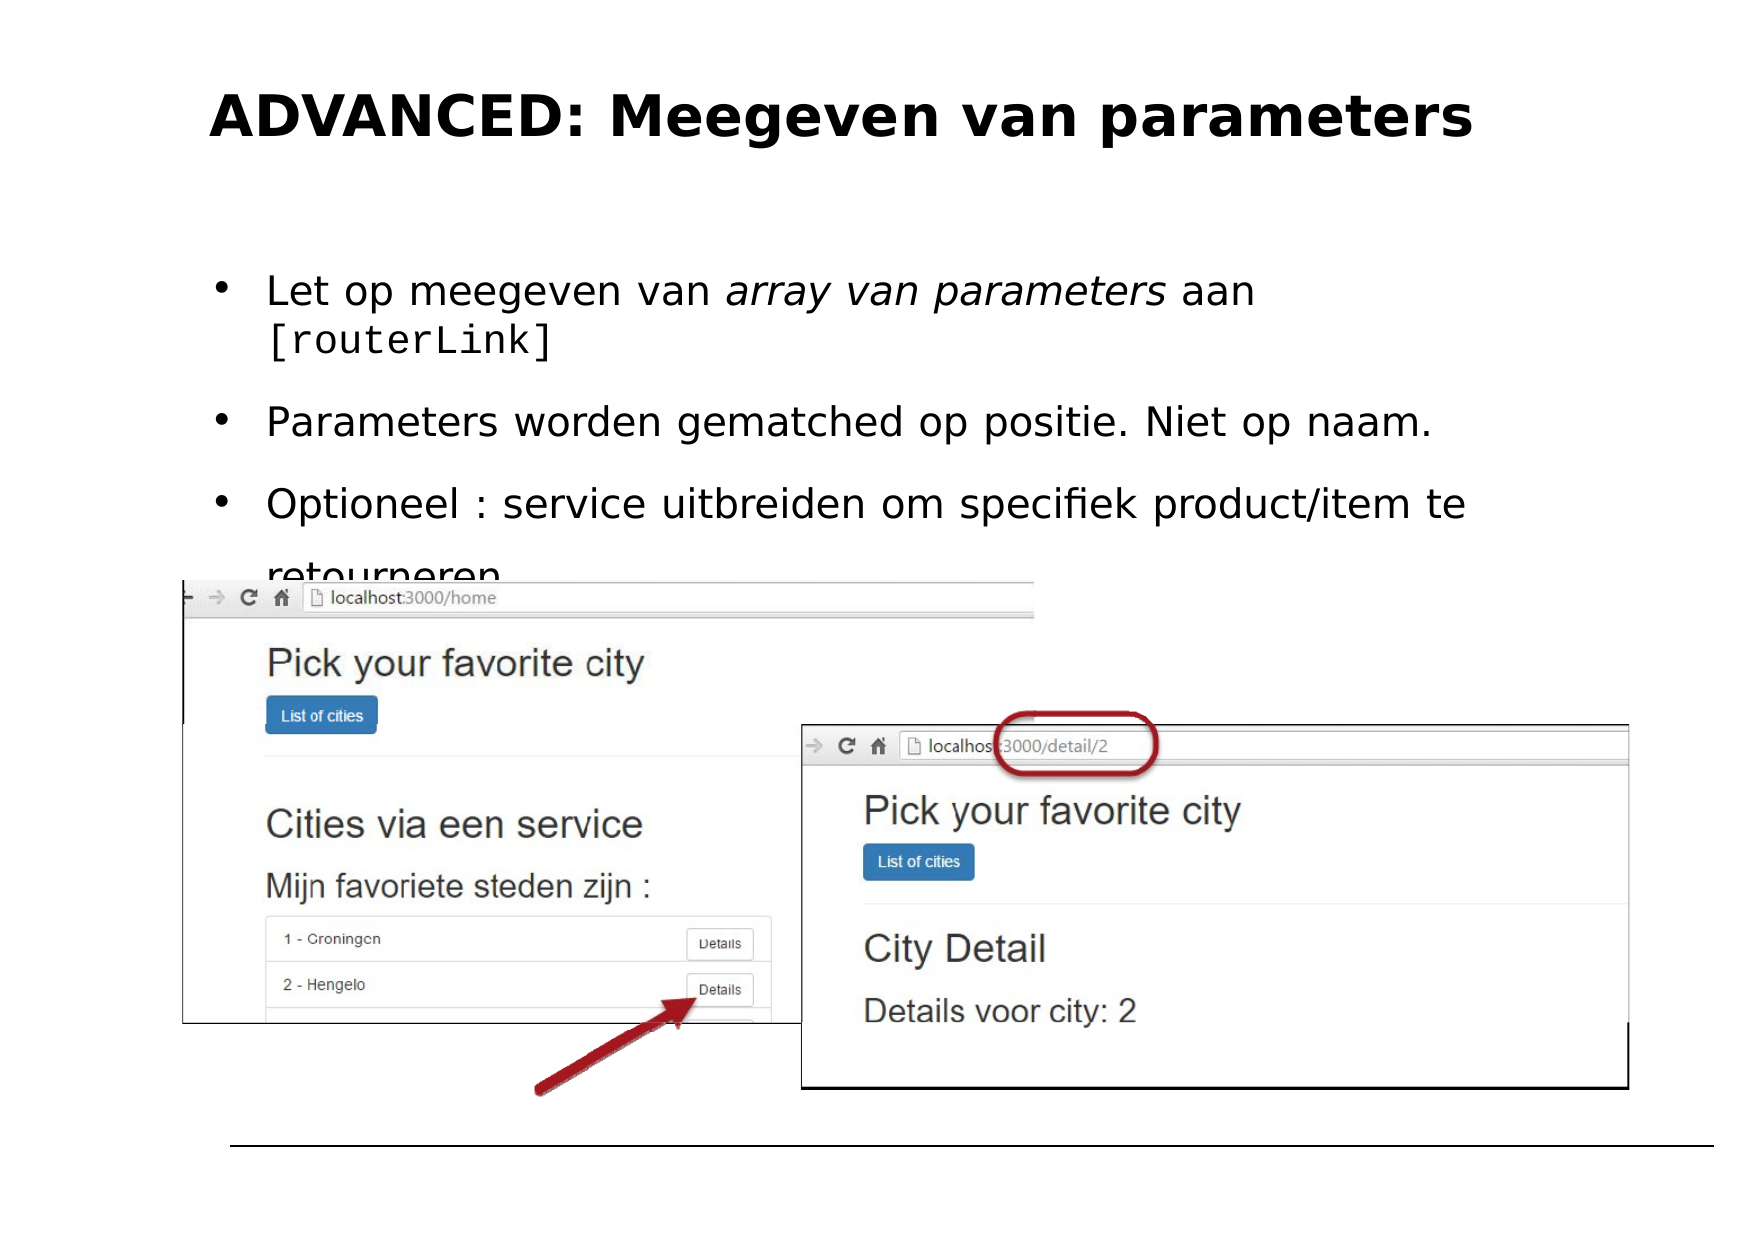

# ADVANCED: Meegeven van parameters
Let op meegeven van array van parameters aan [routerLink]
Parameters worden gematched op positie. Niet op naam.
Optioneel : service uitbreiden om specifiek product/item te retourneren